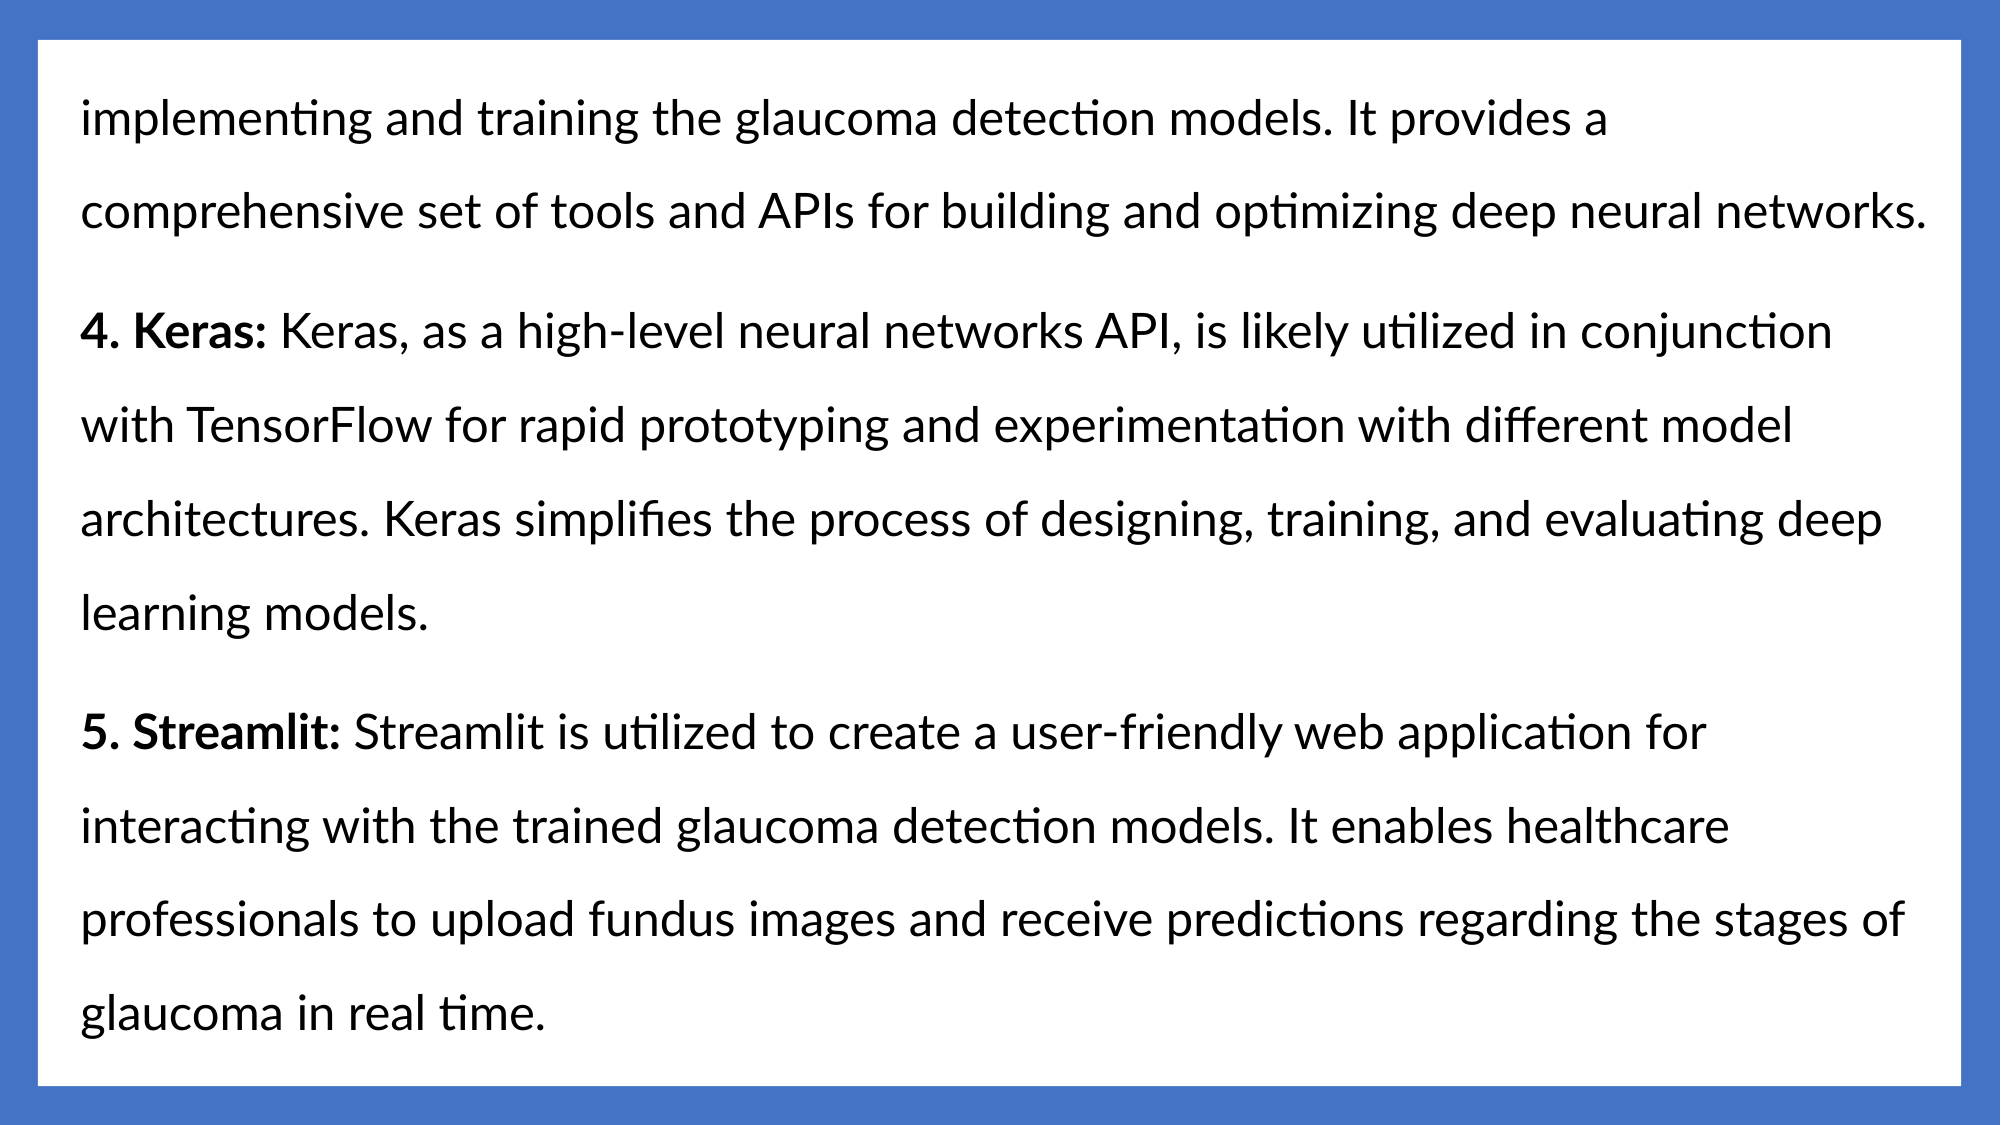

implementing and training the glaucoma detection models. It provides a comprehensive set of tools and APIs for building and optimizing deep neural networks.
4. Keras: Keras, as a high-level neural networks API, is likely utilized in conjunction with TensorFlow for rapid prototyping and experimentation with different model architectures. Keras simplifies the process of designing, training, and evaluating deep learning models.
5. Streamlit: Streamlit is utilized to create a user-friendly web application for interacting with the trained glaucoma detection models. It enables healthcare professionals to upload fundus images and receive predictions regarding the stages of glaucoma in real time.